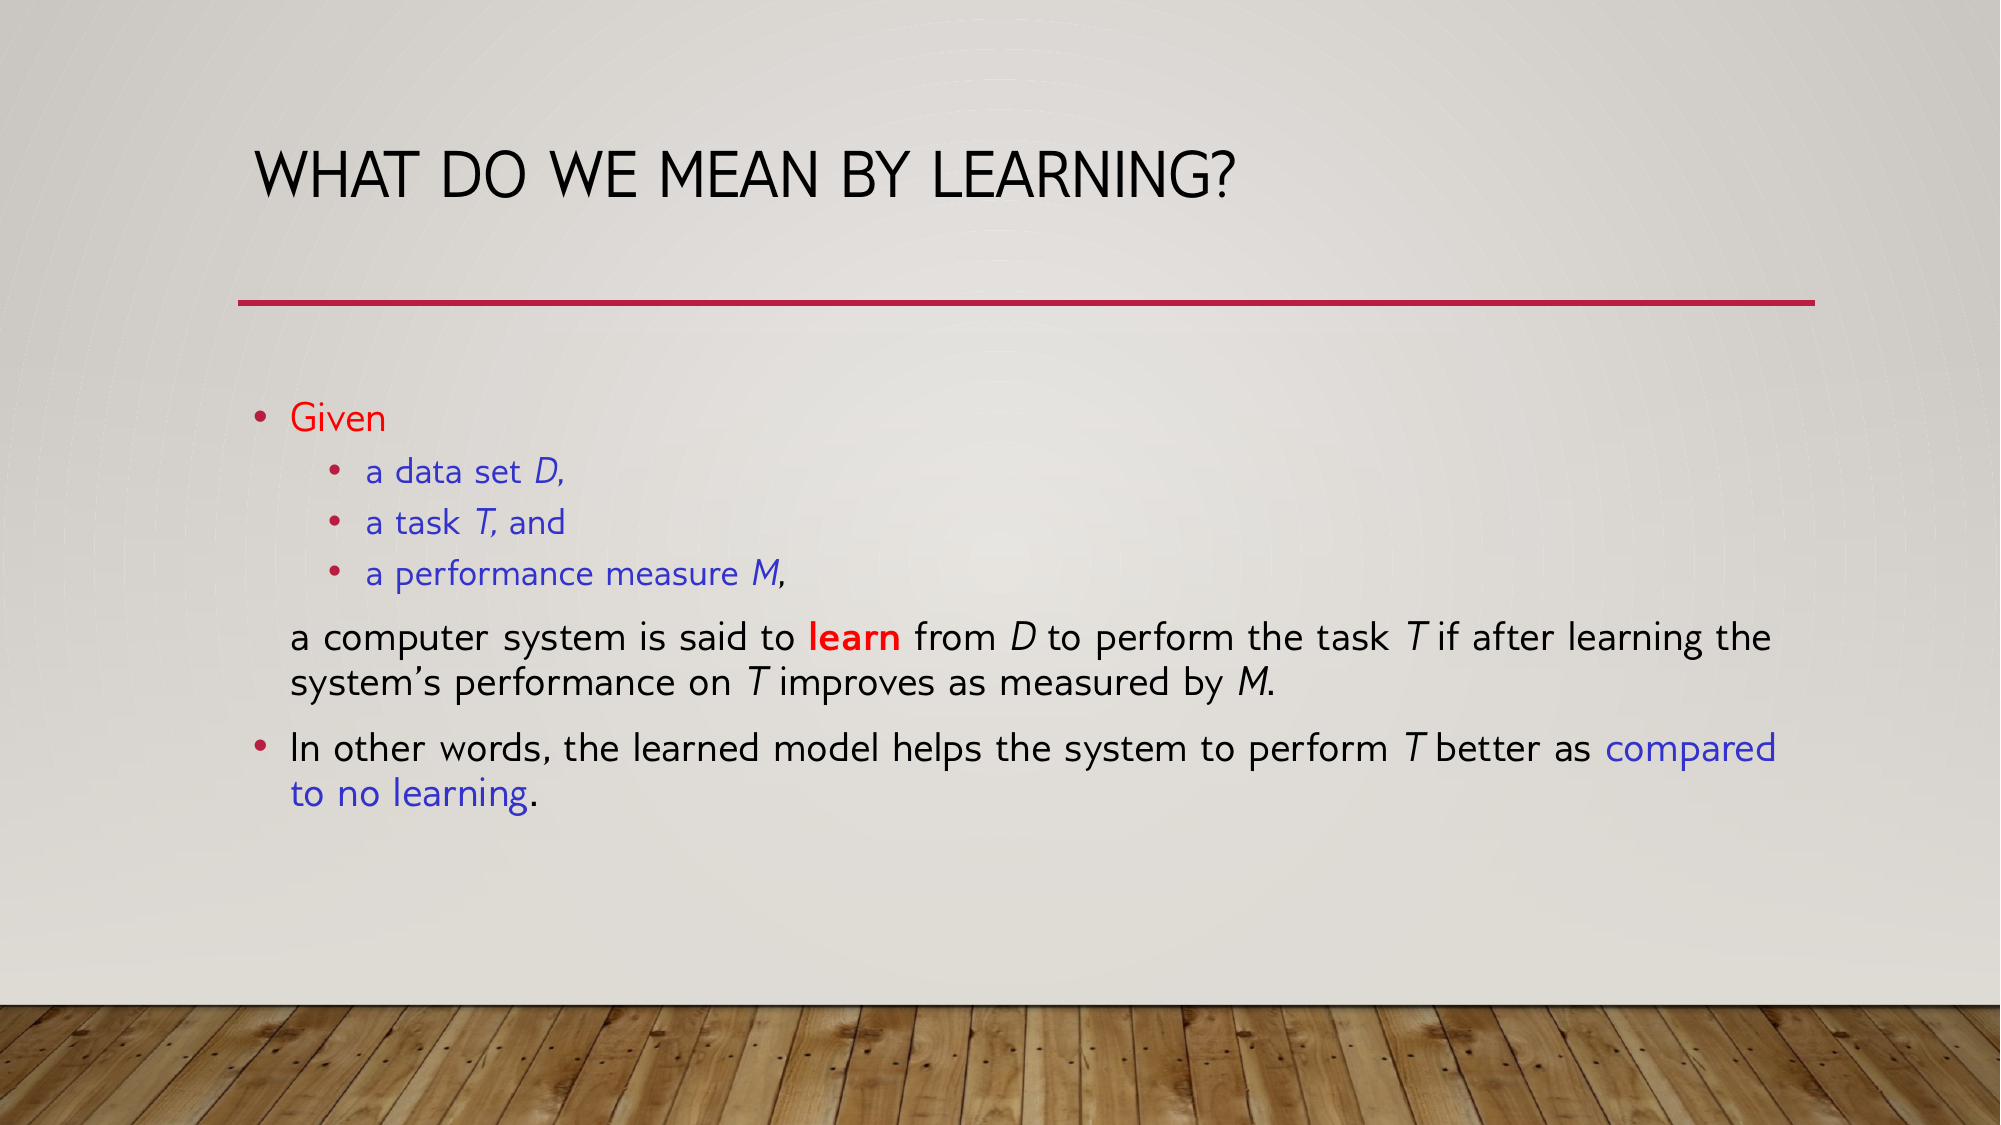

# What do we mean by learning?
Given
a data set D,
a task T, and
a performance measure M,
	a computer system is said to learn from D to perform the task T if after learning the system’s performance on T improves as measured by M.
In other words, the learned model helps the system to perform T better as compared to no learning.